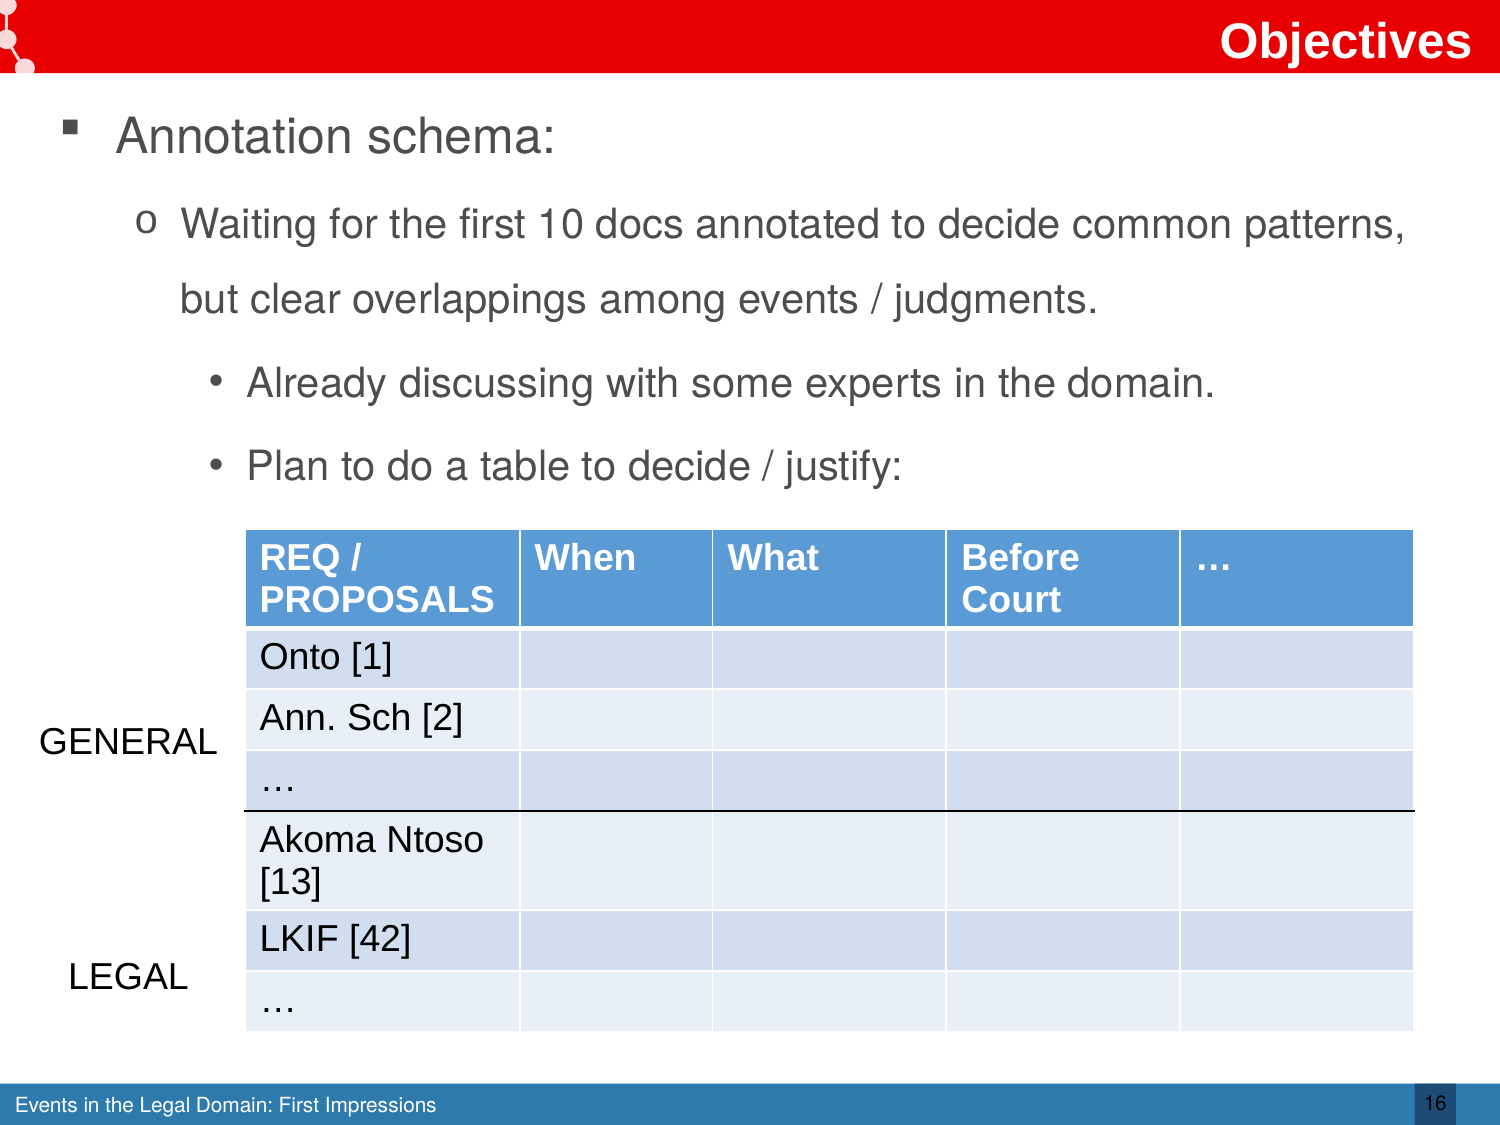

# Objectives
Annotation schema:
Waiting for the first 10 docs annotated to decide common patterns, but clear overlappings among events / judgments.
Already discussing with some experts in the domain.
Plan to do a table to decide / justify:

| REQ / PROPOSALS | When | What | Before Court | … |
| --- | --- | --- | --- | --- |
| Onto [1] |  |  |  |  |
| Ann. Sch [2] |  |  |  |  |
| … |  |  |  |  |
| Akoma Ntoso [13] |  |  |  |  |
| LKIF [42] |  |  |  |  |
| … |  |  |  |  |
GENERAL
LEGAL
16